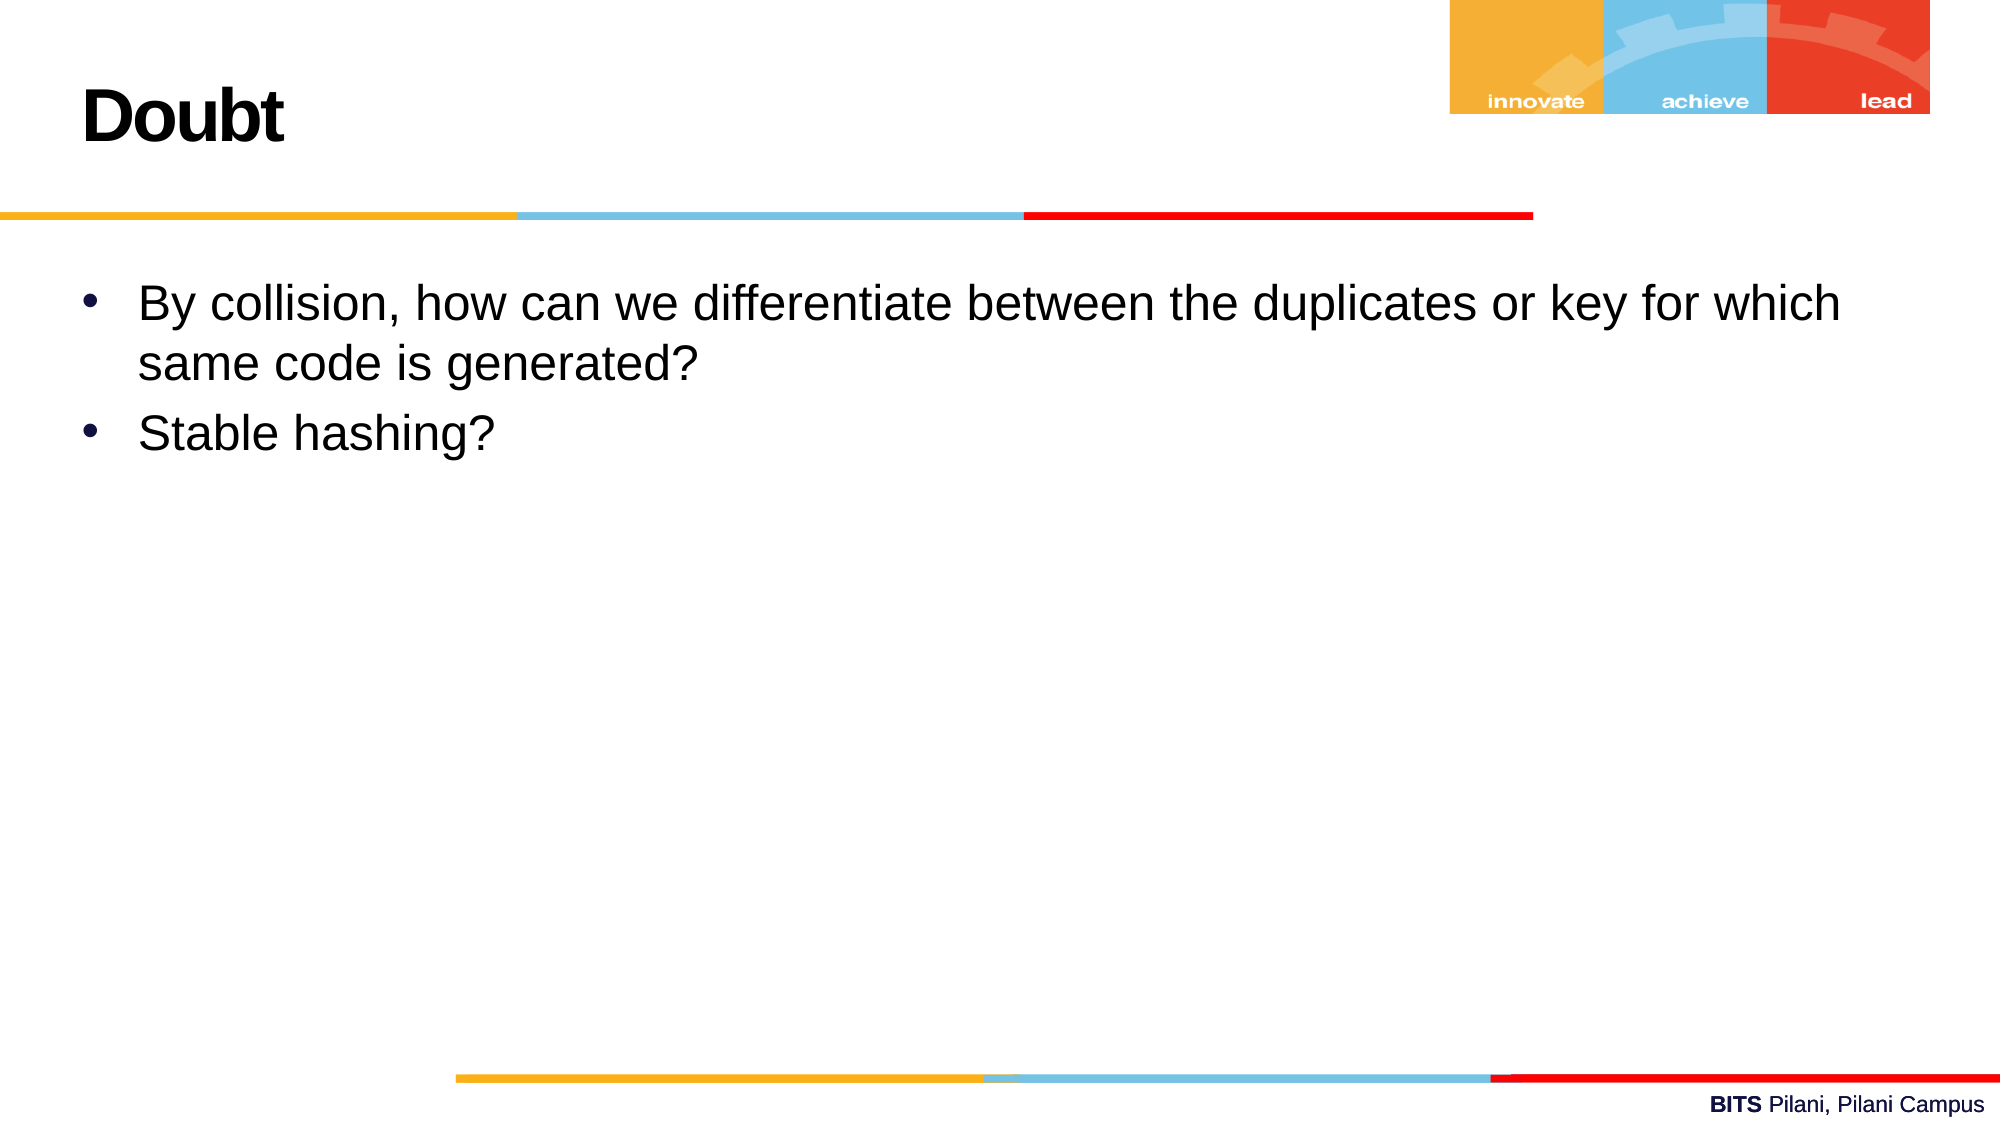

Doubt
By collision, how can we differentiate between the duplicates or key for which same code is generated?
Stable hashing?